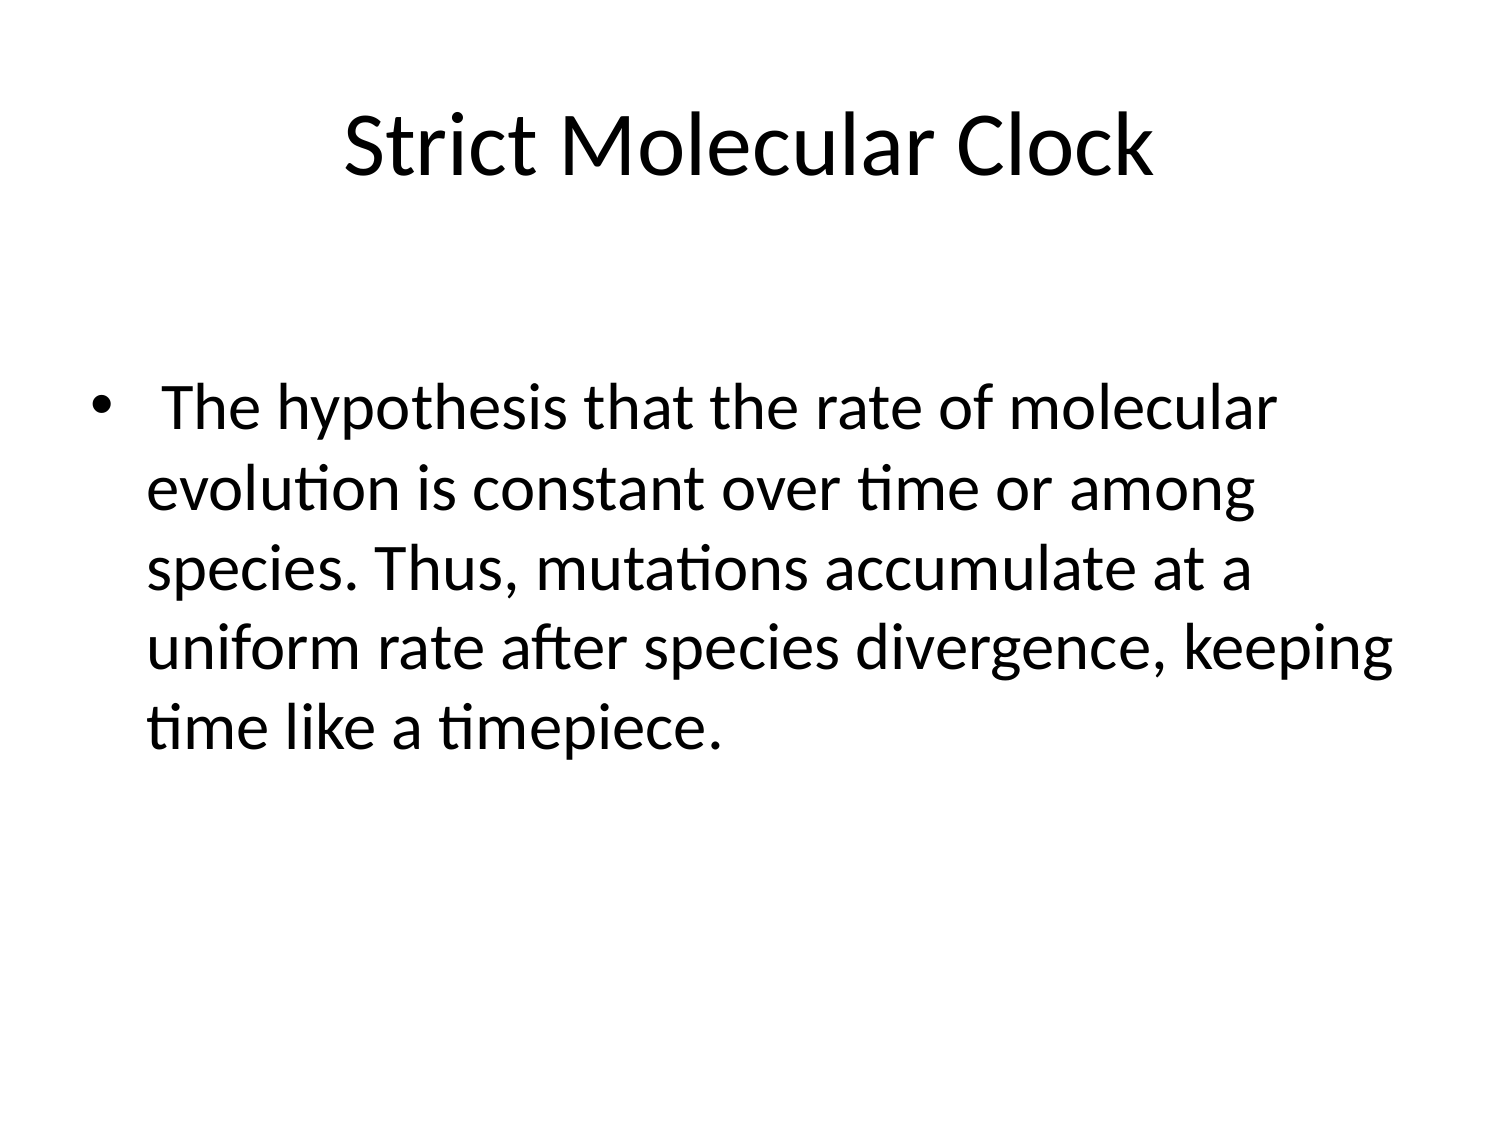

# Strict Molecular Clock

 The hypothesis that the rate of molecular evolution is constant over time or among species. Thus, mutations accumulate at a uniform rate after species divergence, keeping time like a timepiece.